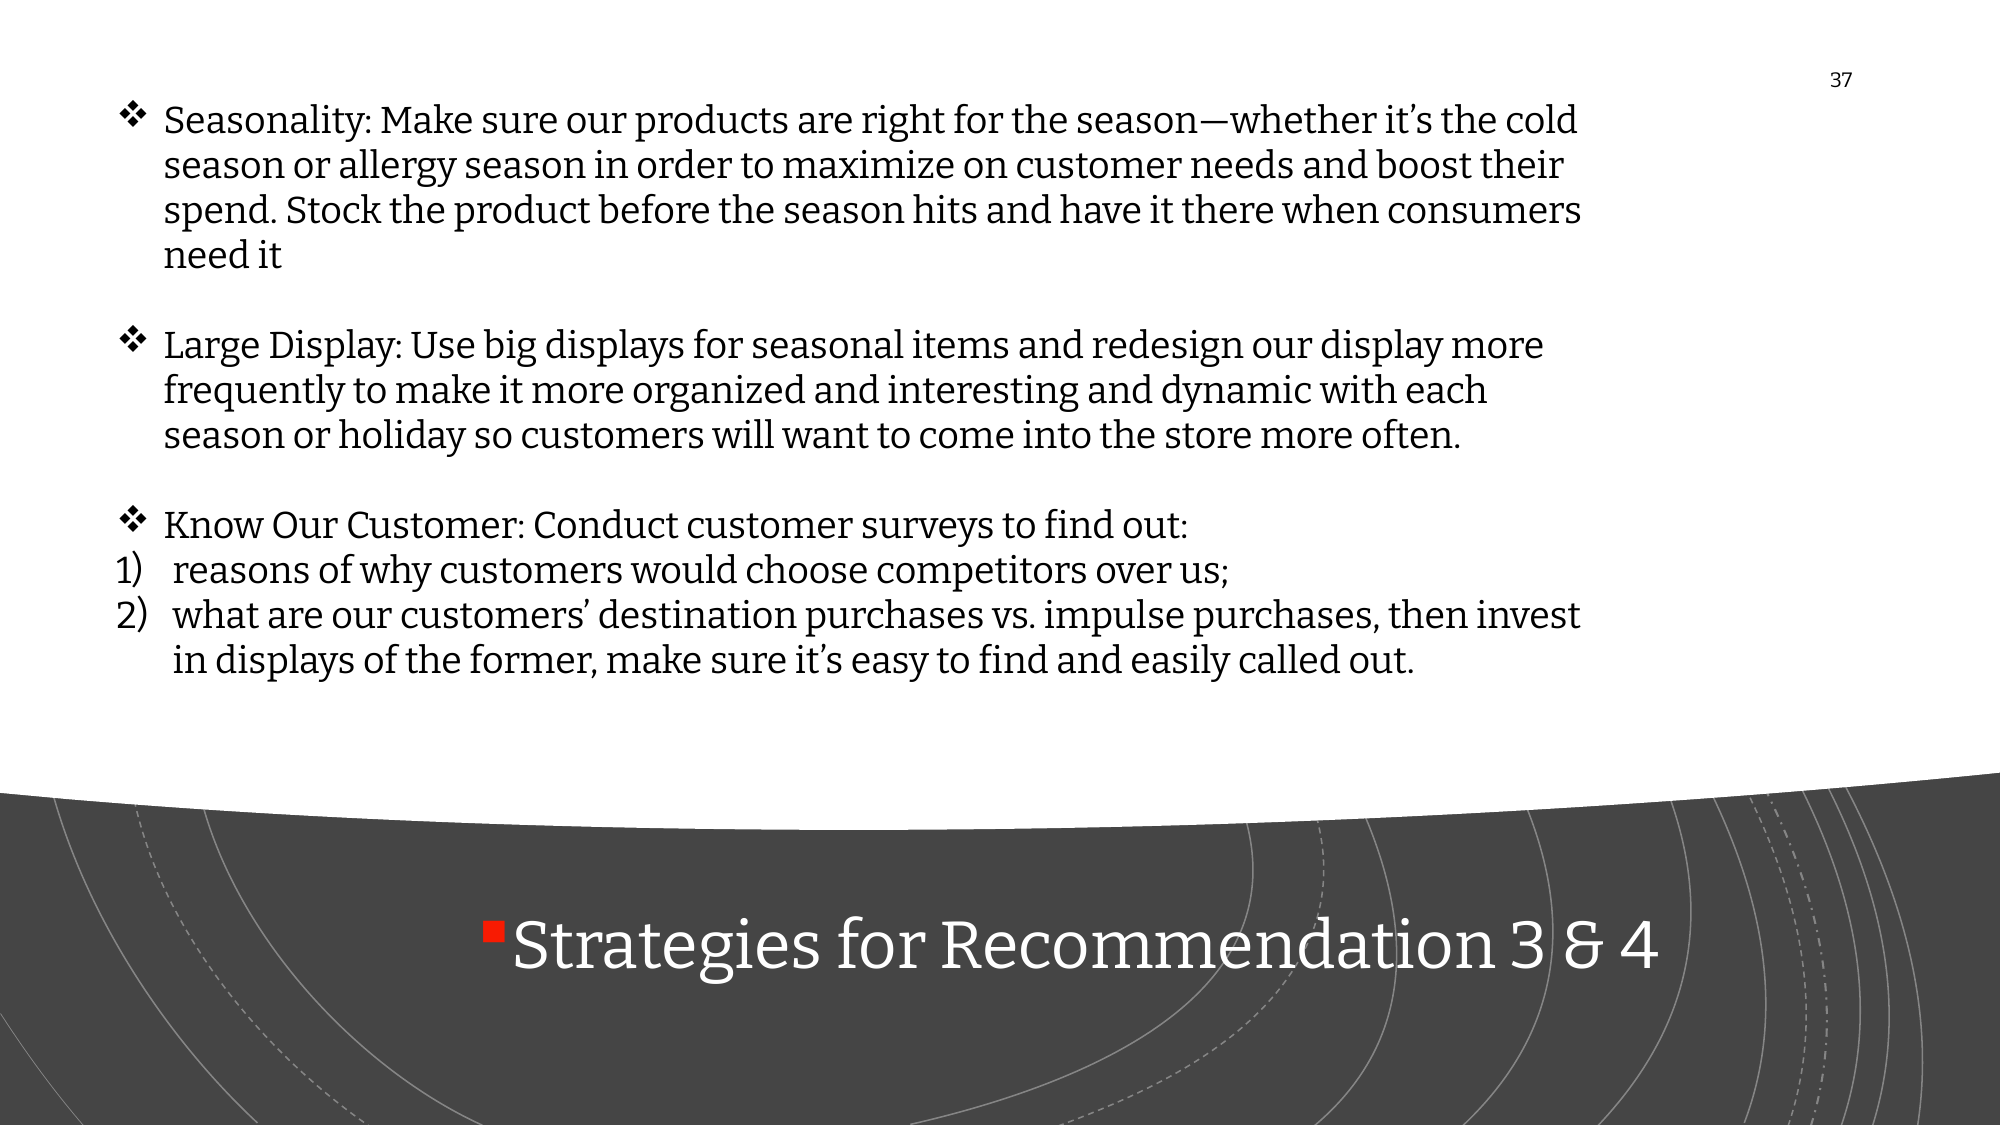

37
Seasonality: Make sure our products are right for the season—whether it’s the cold season or allergy season in order to maximize on customer needs and boost their spend. Stock the product before the season hits and have it there when consumers need it

Large Display: Use big displays for seasonal items and redesign our display more frequently to make it more organized and interesting and dynamic with each season or holiday so customers will want to come into the store more often.

Know Our Customer: Conduct customer surveys to find out:
reasons of why customers would choose competitors over us;
what are our customers’ destination purchases vs. impulse purchases, then invest in displays of the former, make sure it’s easy to find and easily called out.

Strategies for Recommendation 3 & 4